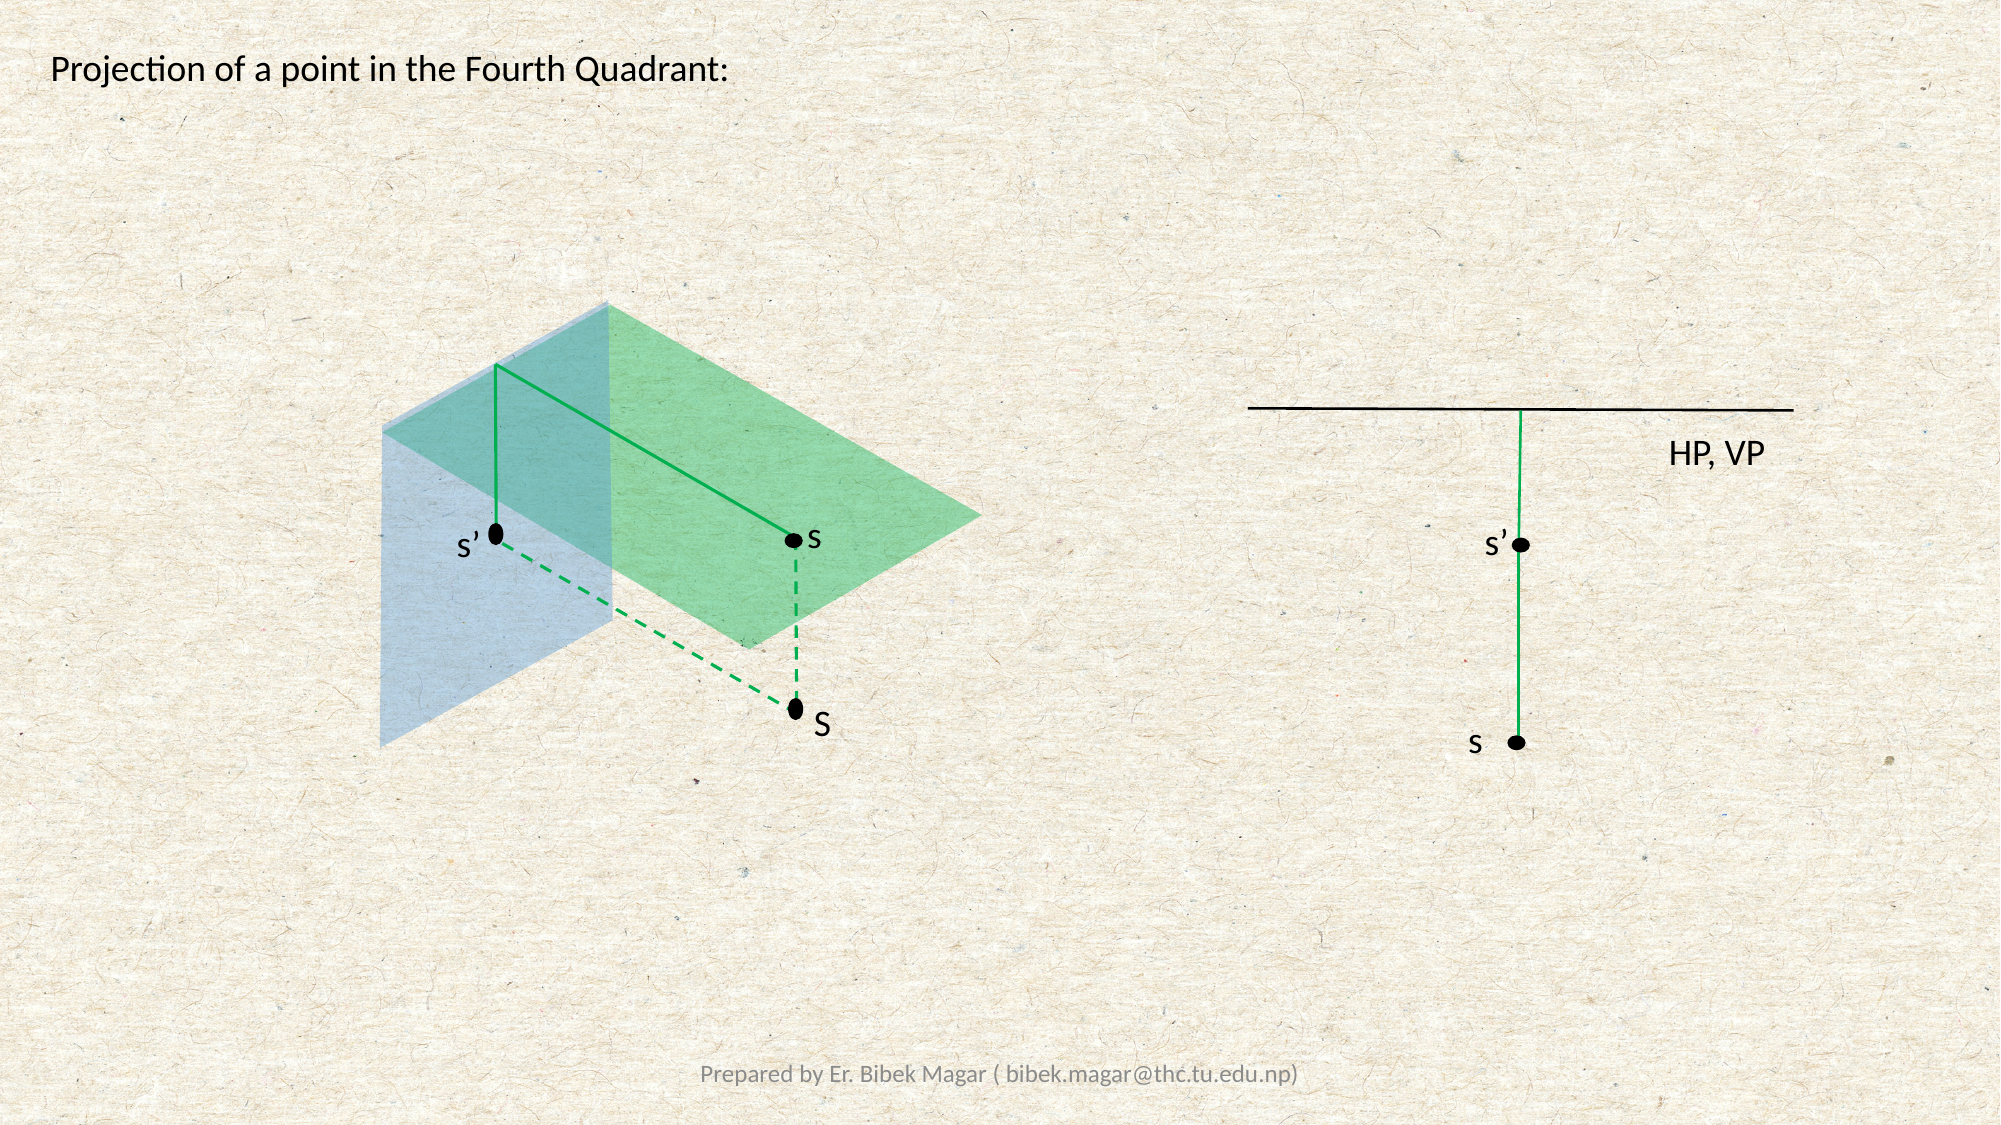

Projection of a point in the Fourth Quadrant:

HP, VP
s
s’
s’

S

s

Prepared by Er. Bibek Magar ( bibek.magar@thc.tu.edu.np)